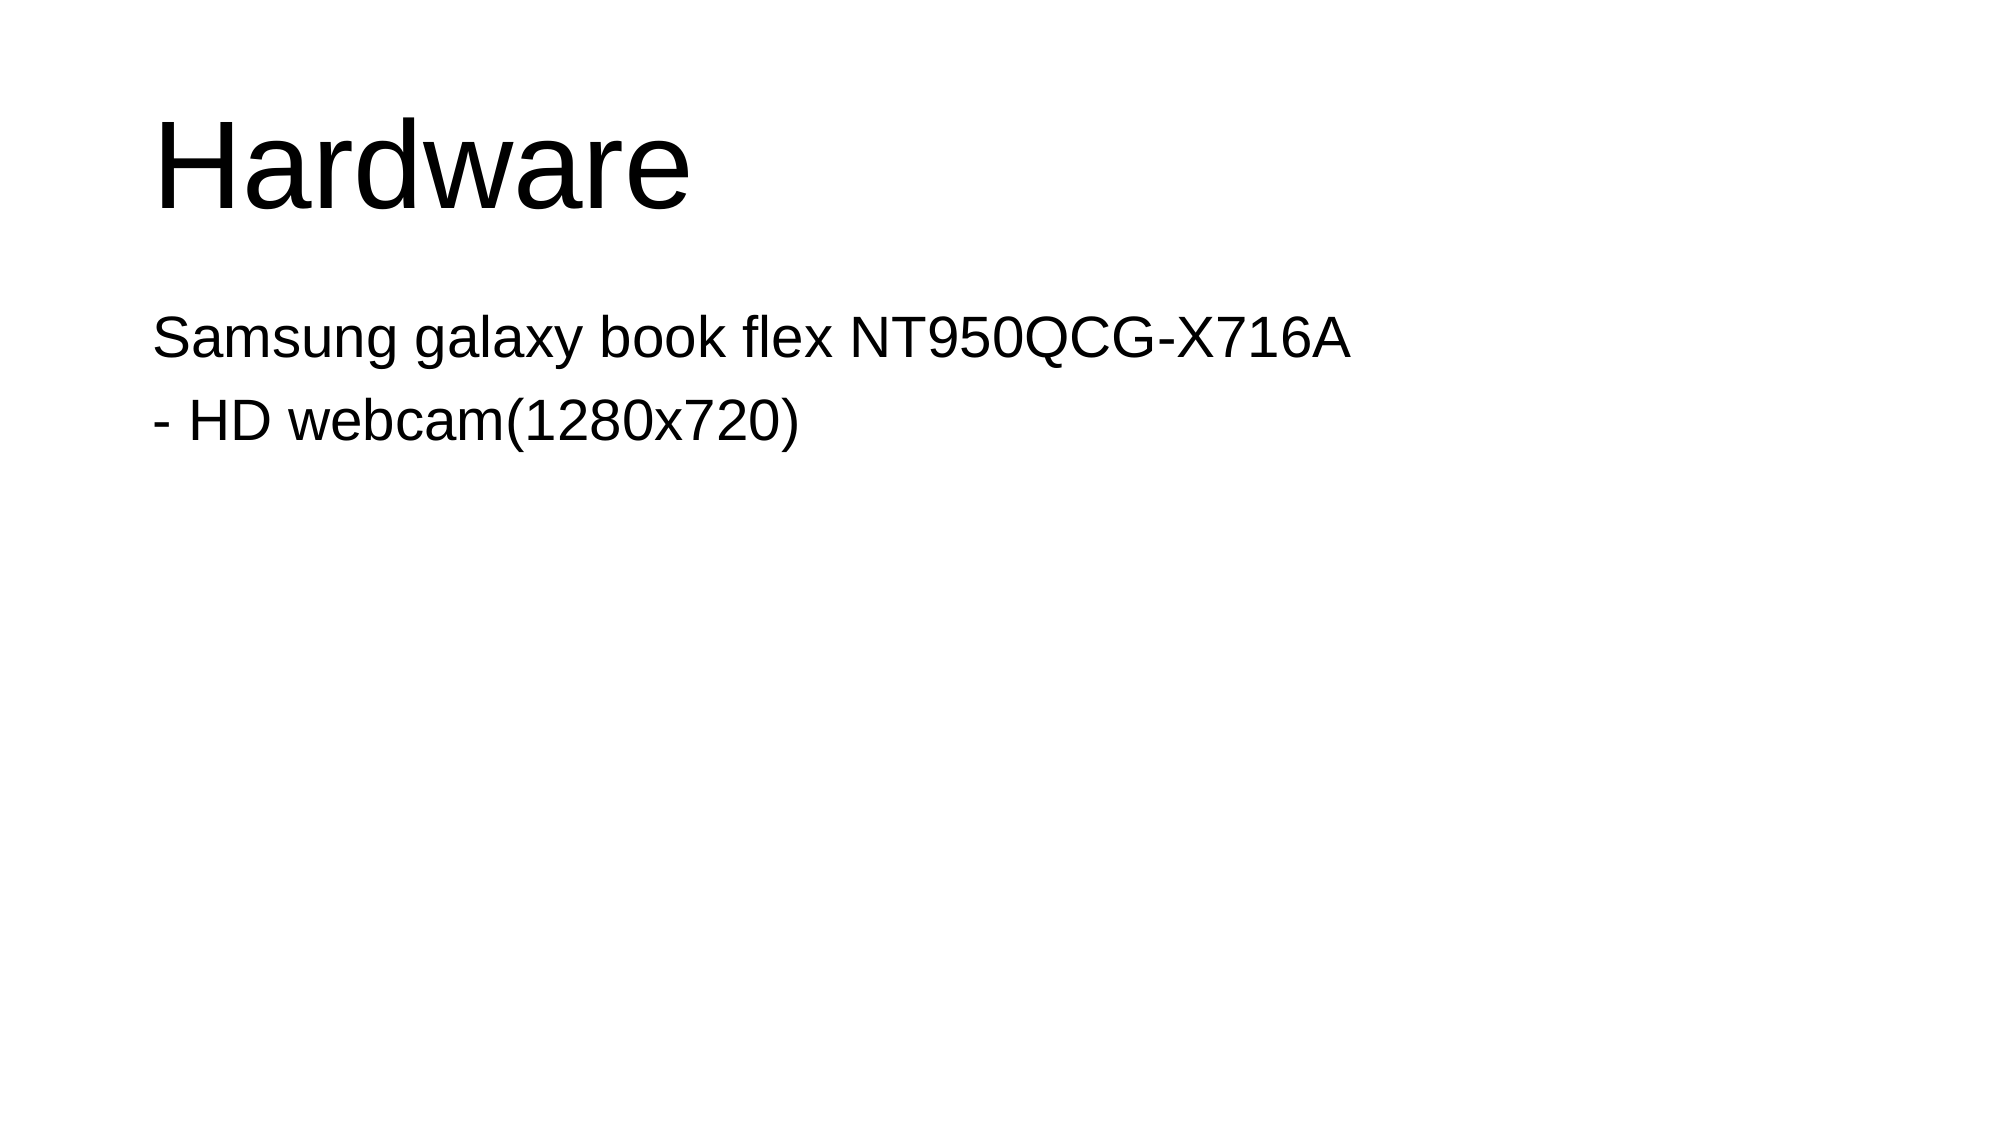

# Hardware
Samsung galaxy book flex NT950QCG-X716A
- HD webcam(1280x720)